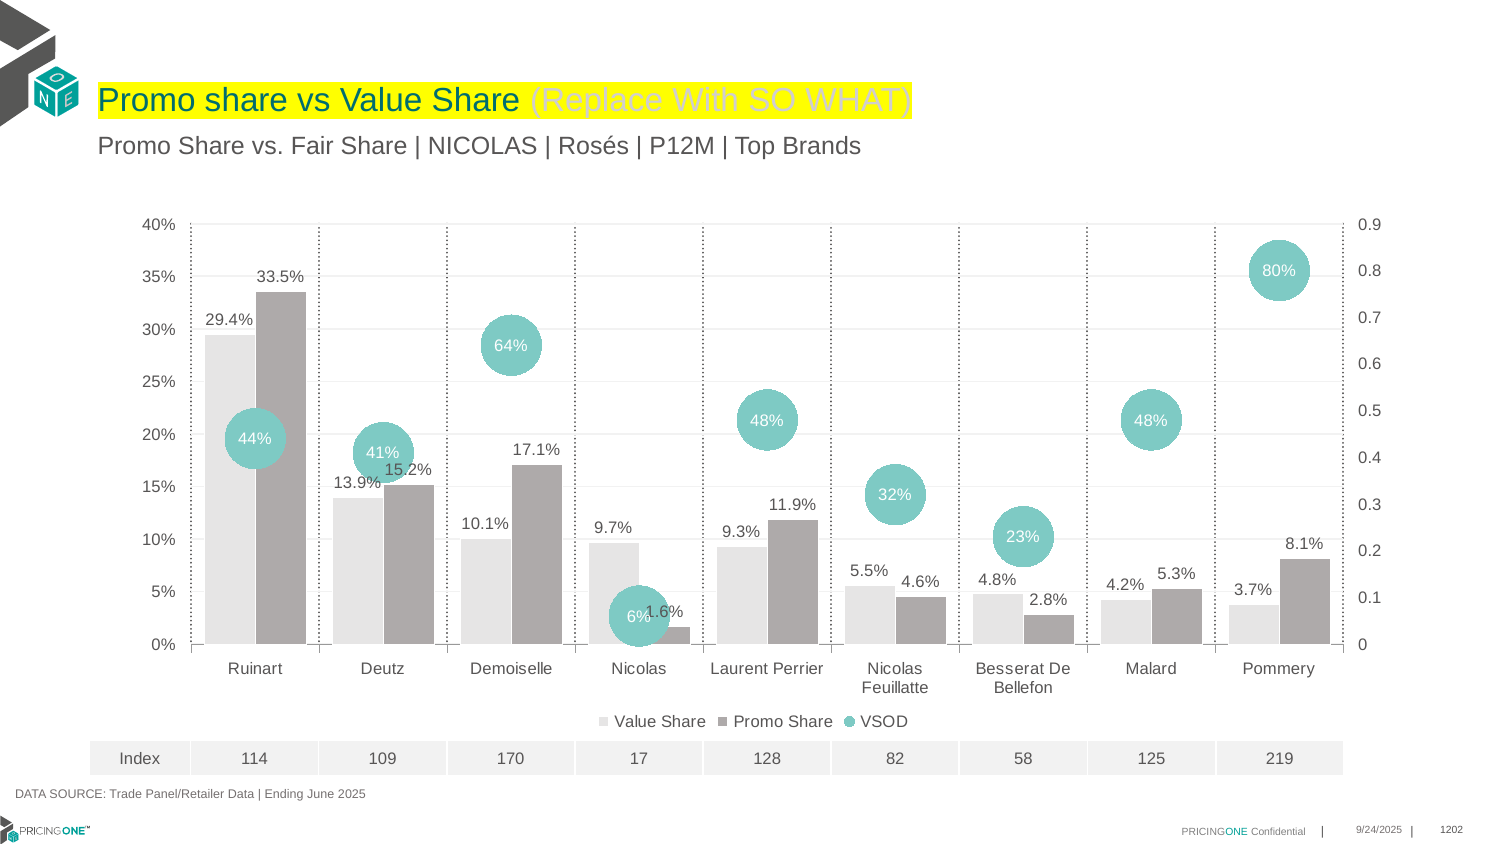

# Promo share vs Value Share (Replace With SO WHAT)
Promo Share vs. Fair Share | NICOLAS | Rosés | P12M | Top Brands

### Chart

| Category | Value Share | Promo Share | VSOD |
|---|---|---|---|
| Ruinart | 0.2943536596797037 | 0.335096798160132 | 0.44 |
| Deutz | 0.13942183258430269 | 0.1517510605941391 | 0.41 |
| Demoiselle | 0.10055346036308828 | 0.17066762288896944 | 0.64 |
| Nicolas | 0.09678771008339679 | 0.016187846087765214 | 0.06 |
| Laurent Perrier | 0.09295667125396453 | 0.11859628801725328 | 0.48 |
| Nicolas Feuillatte | 0.05526699052896317 | 0.04553879730107975 | 0.32 |
| Besserat De Bellefon | 0.047703312041493674 | 0.027718622988289286 | 0.23 |
| Malard | 0.04226384315451888 | 0.05300261972234297 | 0.48 |
| Pommery | 0.037244785893196325 | 0.081440344240029 | 0.8 |
| Index | 114 | 109 | 170 | 17 | 128 | 82 | 58 | 125 | 219 |
| --- | --- | --- | --- | --- | --- | --- | --- | --- | --- |
DATA SOURCE: Trade Panel/Retailer Data | Ending June 2025

9/24/2025
1202